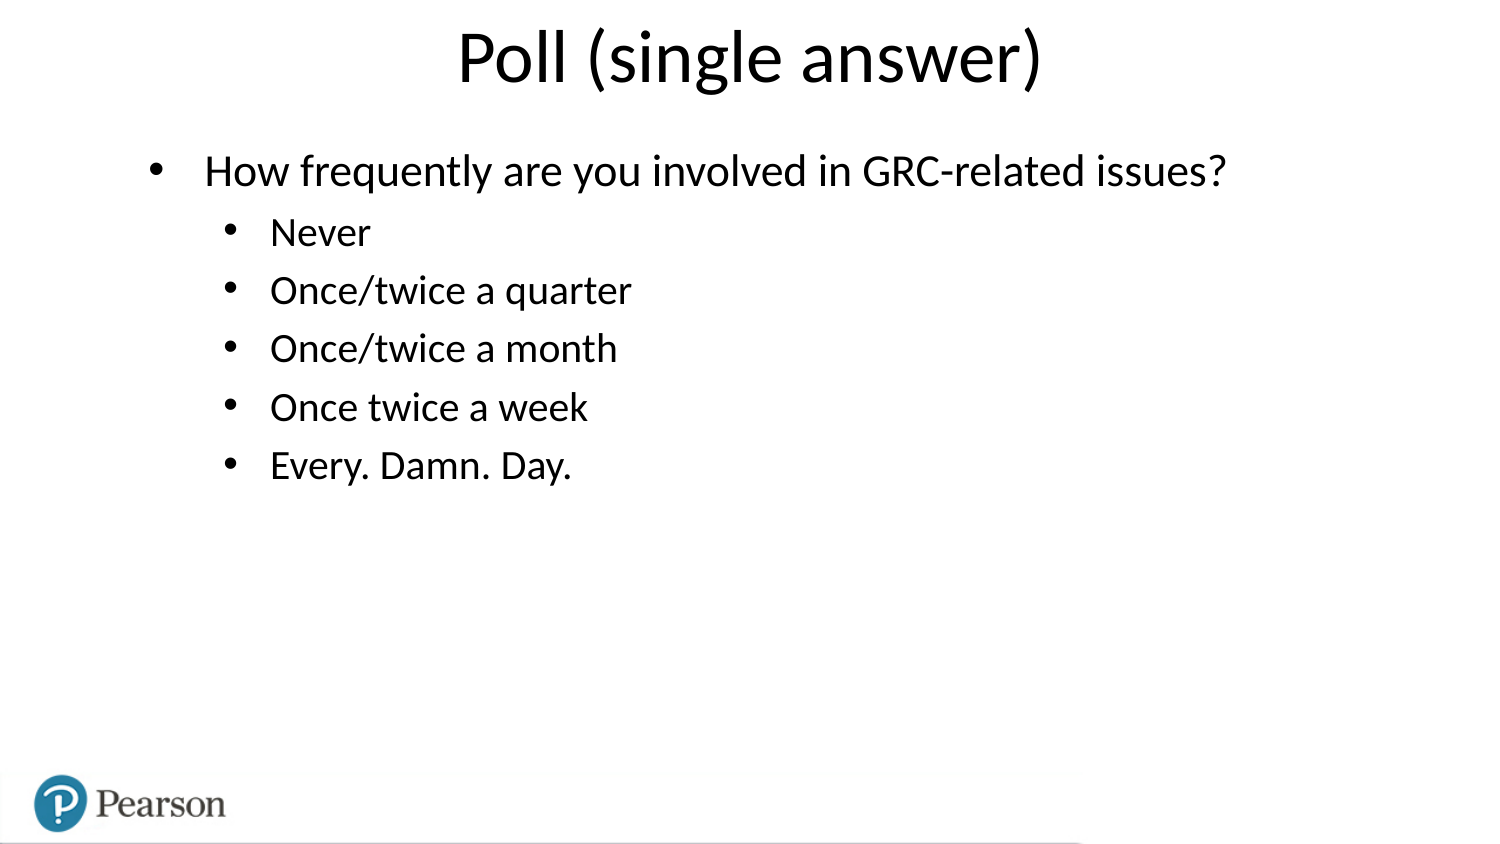

Poll (single answer)
How frequently are you involved in GRC-related issues?
Never
Once/twice a quarter
Once/twice a month
Once twice a week
Every. Damn. Day.